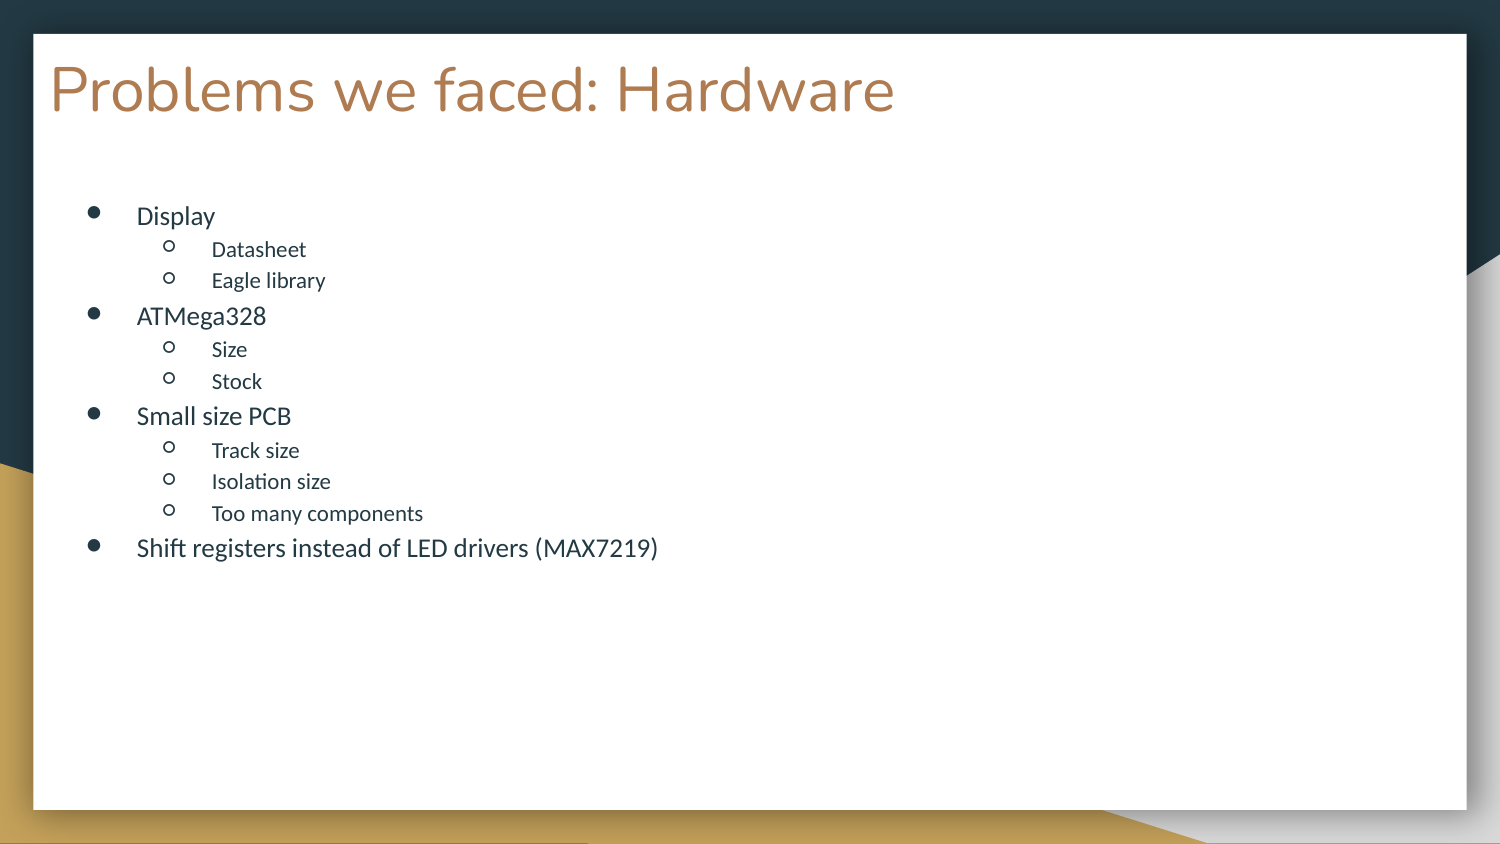

# Problems we faced: Hardware
Display
Datasheet
Eagle library
ATMega328
Size
Stock
Small size PCB
Track size
Isolation size
Too many components
Shift registers instead of LED drivers (MAX7219)